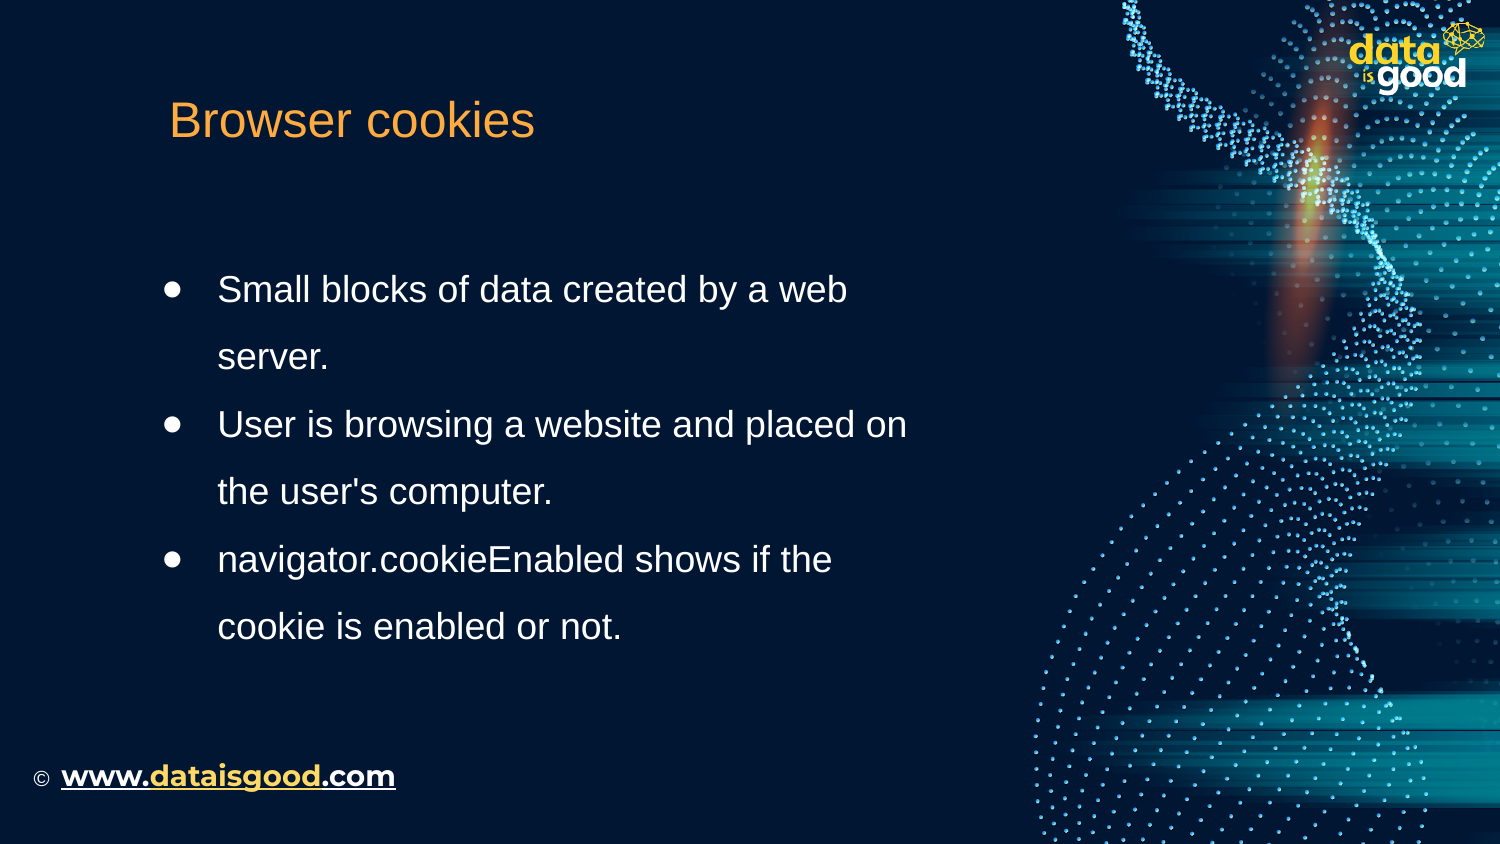

# Browser cookies
Small blocks of data created by a web server.
User is browsing a website and placed on the user's computer.
navigator.cookieEnabled shows if the cookie is enabled or not.